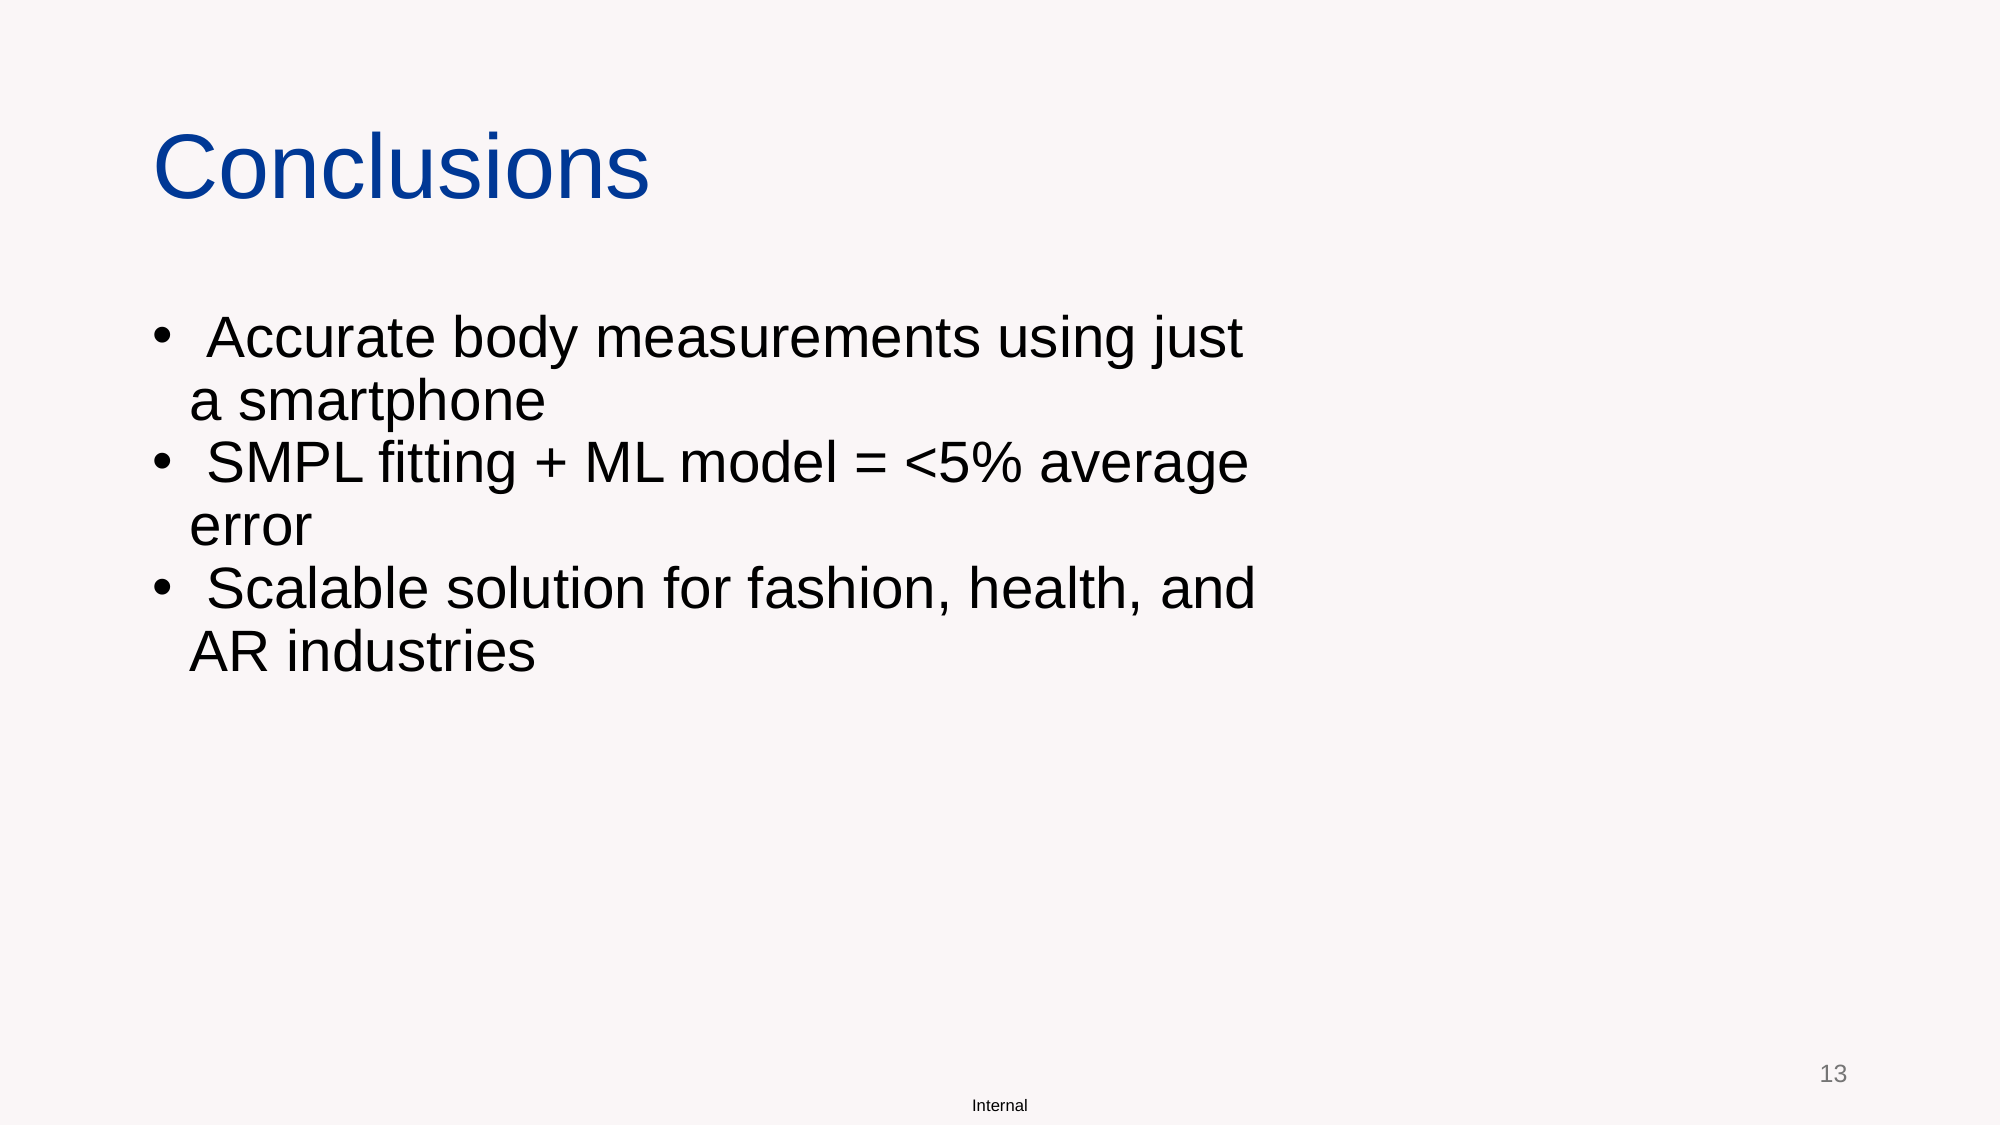

# Conclusions
 Accurate body measurements using just a smartphone
 SMPL fitting + ML model = <5% average error
 Scalable solution for fashion, health, and AR industries

13